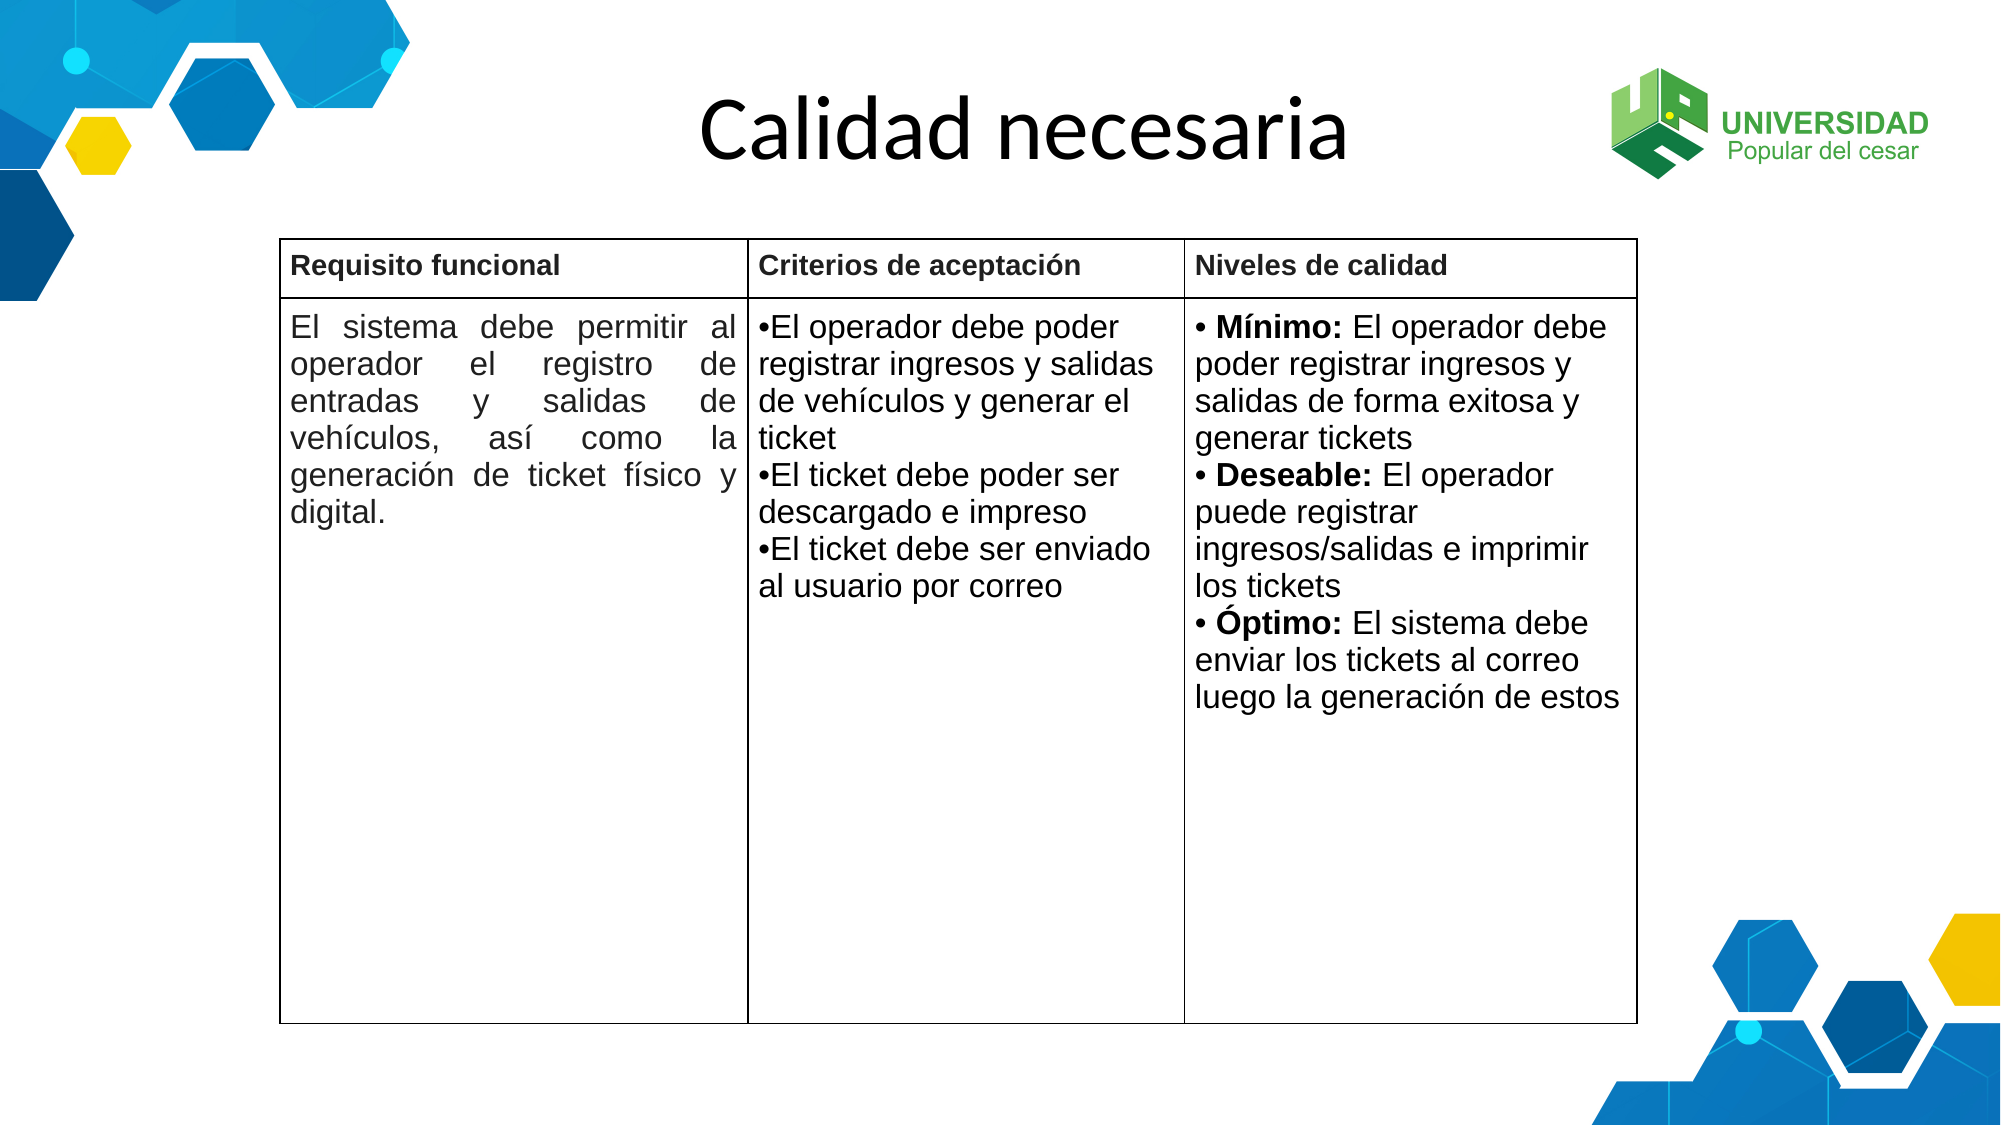

# Calidad necesaria
| Requisito funcional | Criterios de aceptación | Niveles de calidad |
| --- | --- | --- |
| El sistema debe permitir al operador el registro de entradas y salidas de vehículos, así como la generación de ticket físico y digital. | El operador debe poder registrar ingresos y salidas de vehículos y generar el ticket El ticket debe poder ser descargado e impreso El ticket debe ser enviado al usuario por correo | Mínimo: El operador debe poder registrar ingresos y salidas de forma exitosa y generar tickets  Deseable: El operador puede registrar ingresos/salidas e imprimir los tickets  Óptimo: El sistema debe enviar los tickets al correo luego la generación de estos |